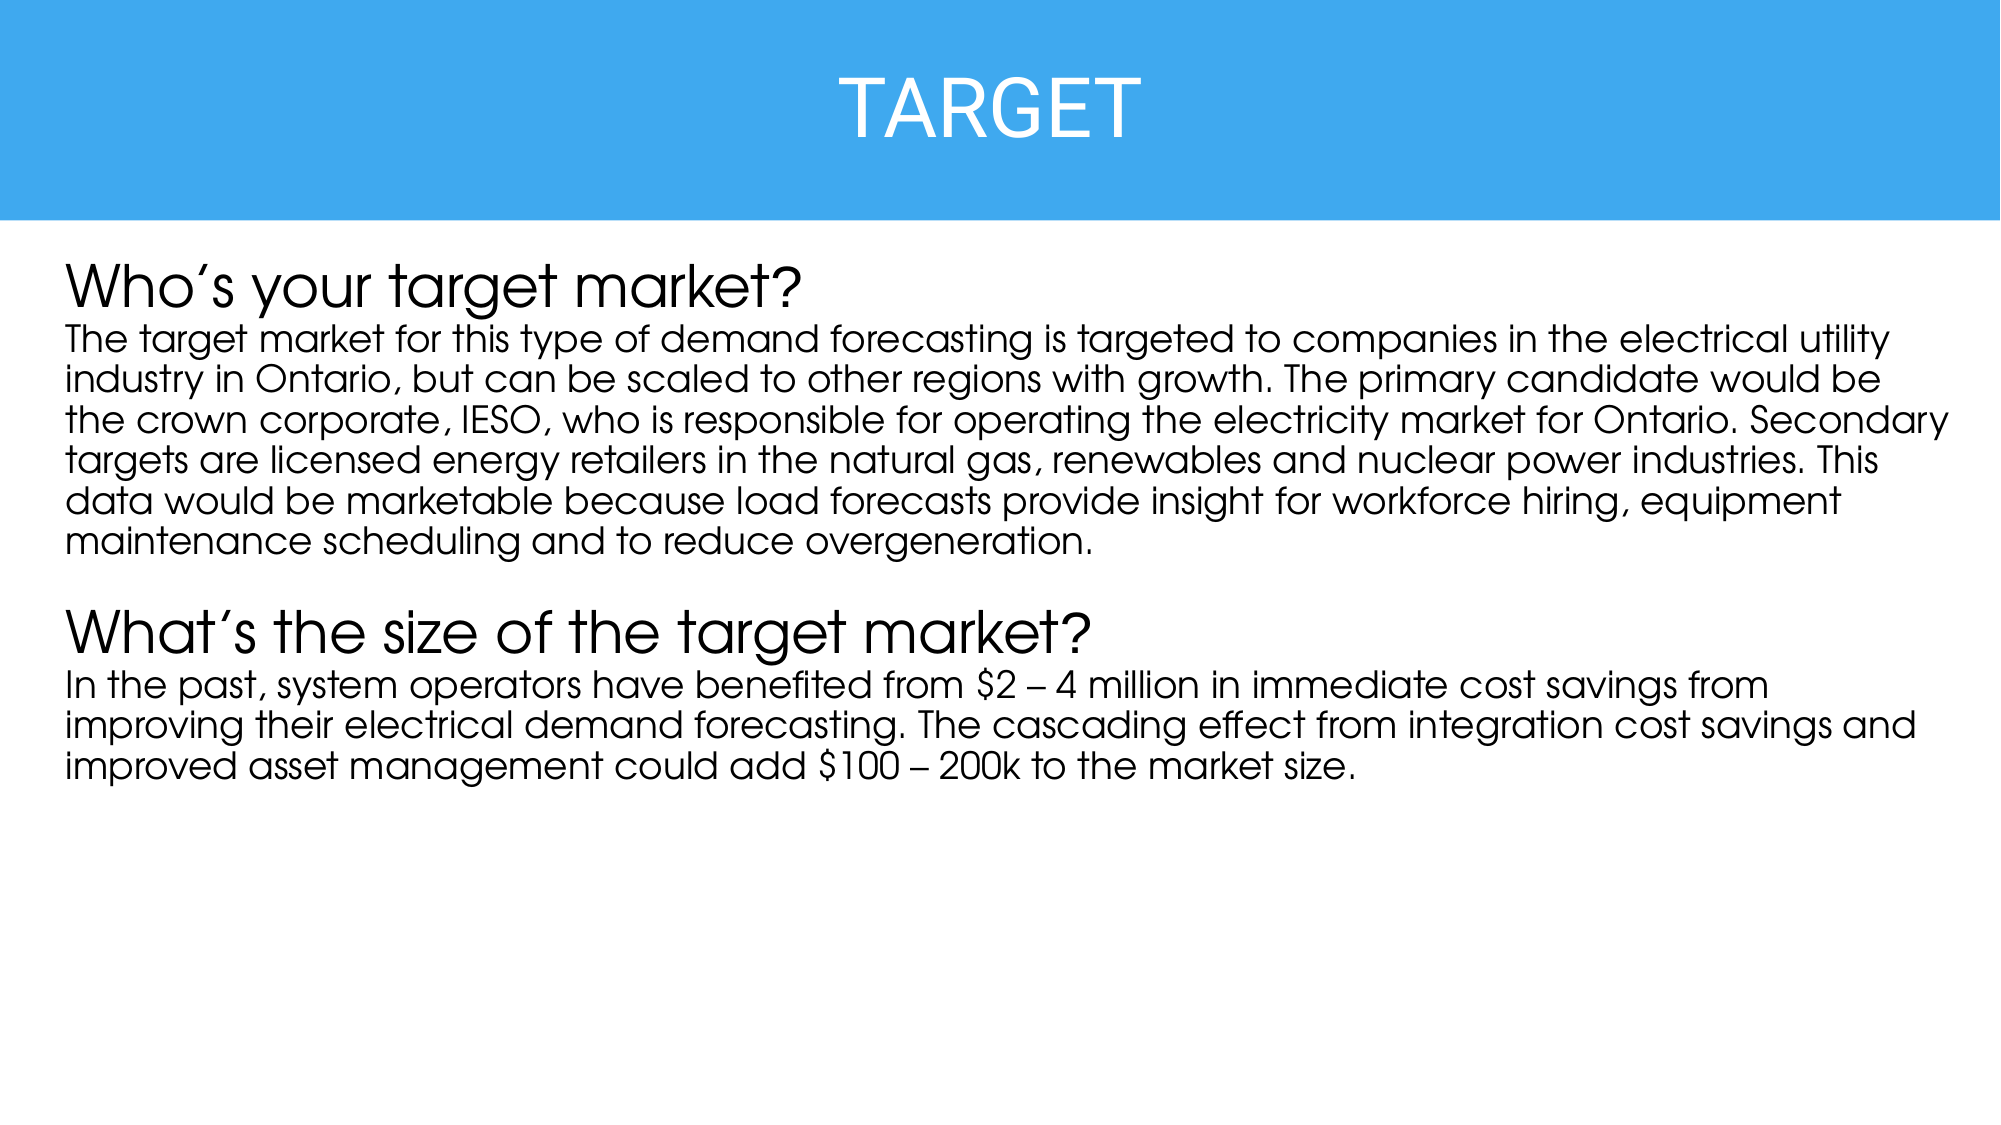

# TARGET
Who’s your target market?
The target market for this type of demand forecasting is targeted to companies in the electrical utility industry in Ontario, but can be scaled to other regions with growth. The primary candidate would be the crown corporate, IESO, who is responsible for operating the electricity market for Ontario. Secondary targets are licensed energy retailers in the natural gas, renewables and nuclear power industries. This data would be marketable because load forecasts provide insight for workforce hiring, equipment maintenance scheduling and to reduce overgeneration.

What’s the size of the target market?
In the past, system operators have benefited from $2 – 4 million in immediate cost savings from improving their electrical demand forecasting. The cascading effect from integration cost savings and improved asset management could add $100 – 200k to the market size.